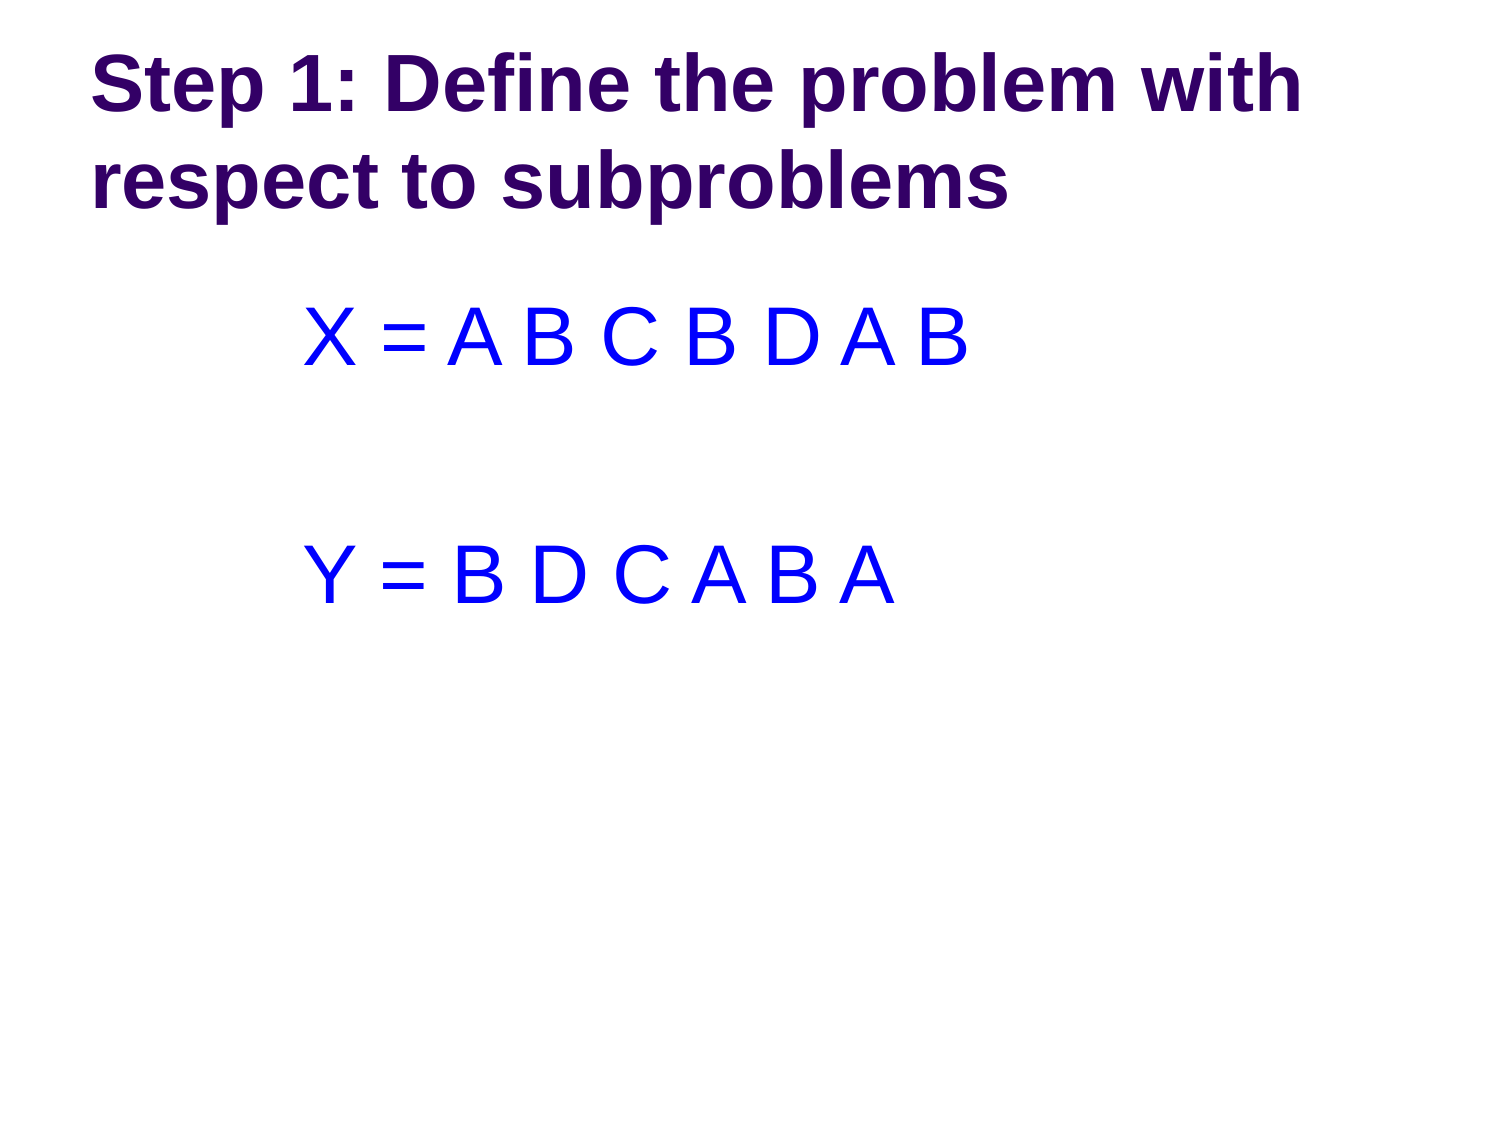

# Step 1: Define the problem with respect to subproblems
X = A B C B D A B
Y = B D C A B A